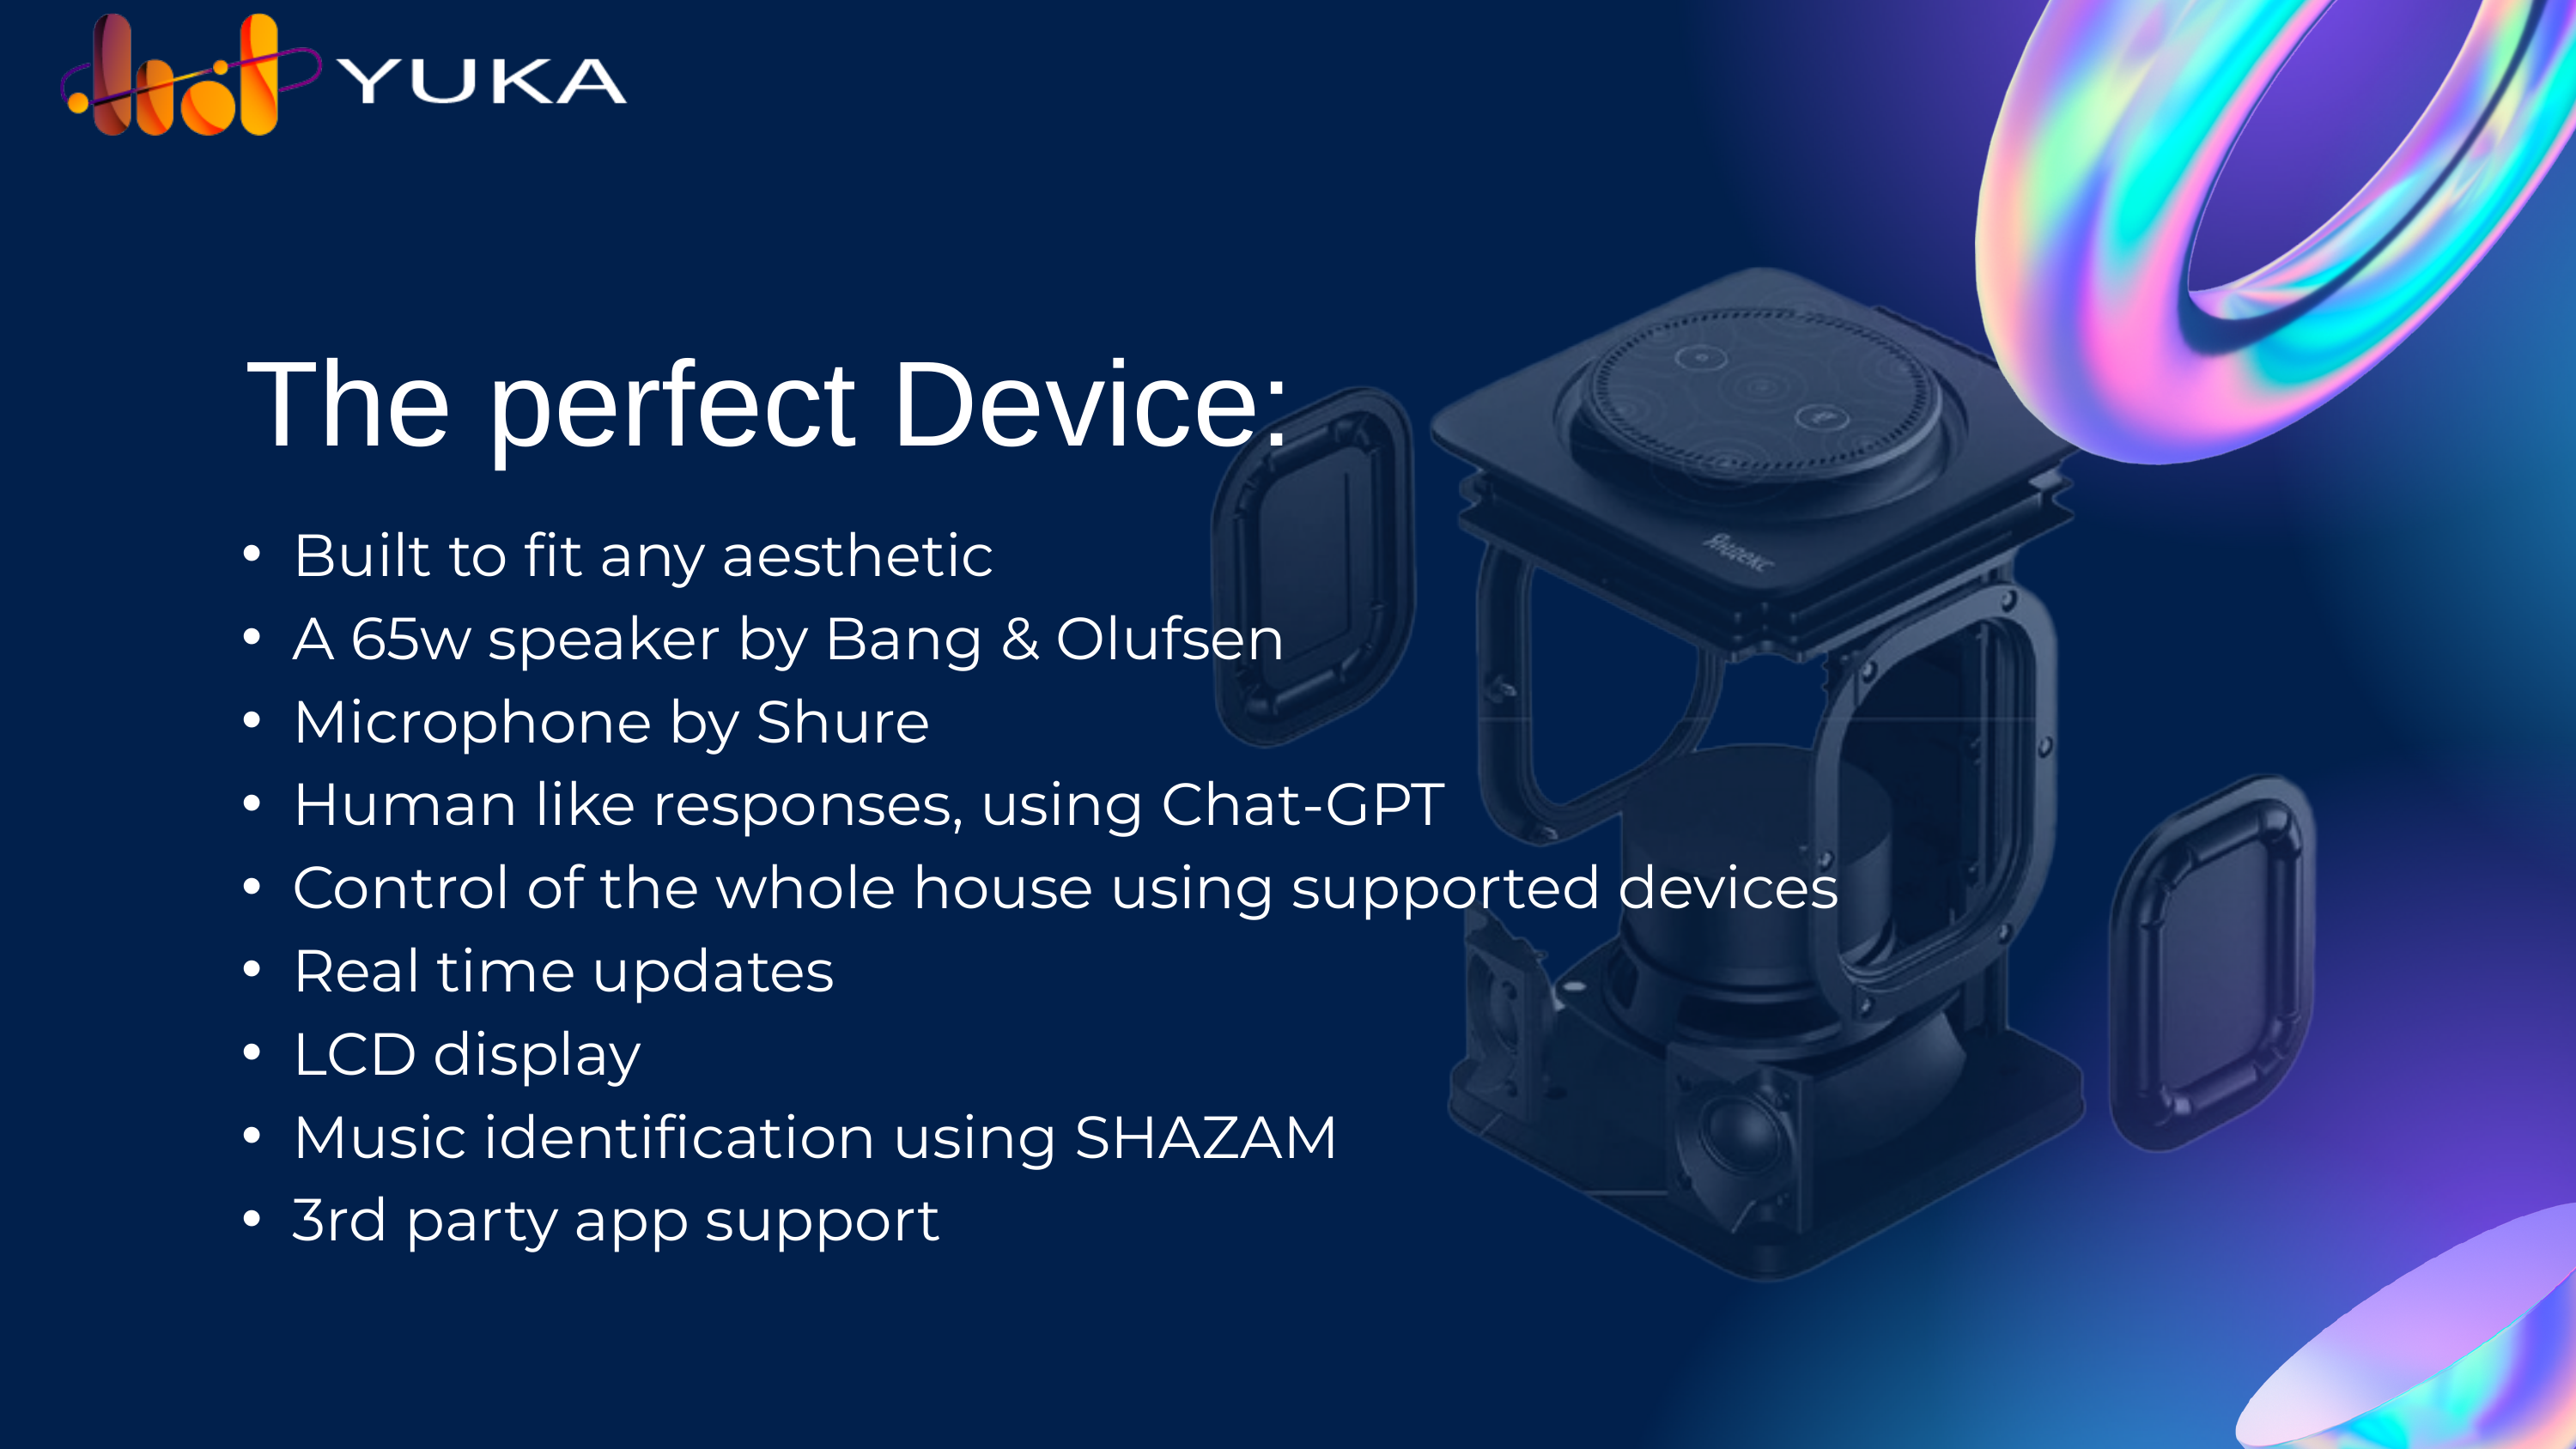

The perfect Device:
Built to fit any aesthetic
A 65w speaker by Bang & Olufsen
Microphone by Shure
Human like responses, using Chat-GPT
Control of the whole house using supported devices
Real time updates
LCD display
Music identification using SHAZAM
3rd party app support